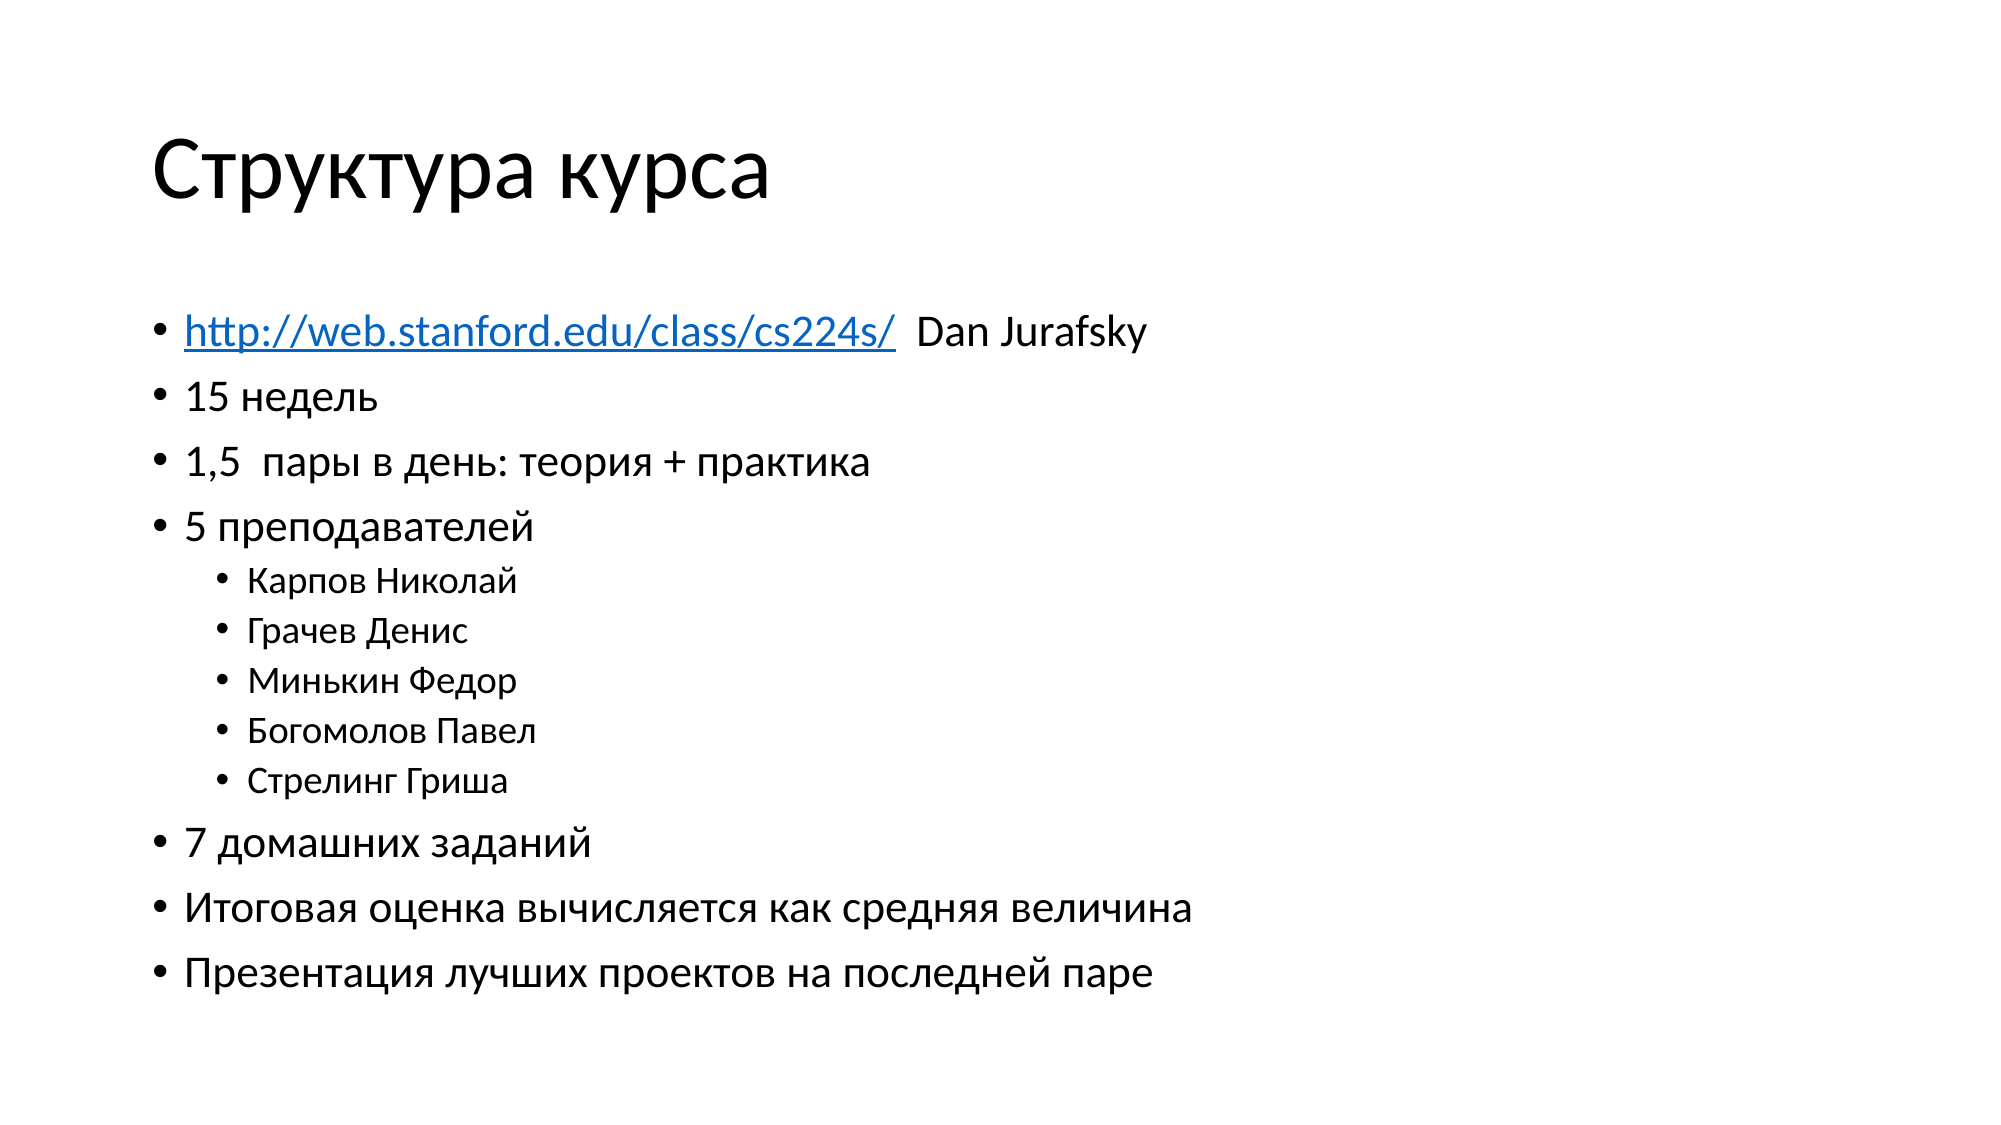

# Структура курса
http://web.stanford.edu/class/cs224s/  Dan Jurafsky
15 недель
1,5  пары в день: теория + практика
5 преподавателей
Карпов Николай
Грачев Денис
Минькин Федор
Богомолов Павел
Стрелинг Гриша
7 домашних заданий
Итоговая оценка вычисляется как средняя величина
Презентация лучших проектов на последней паре